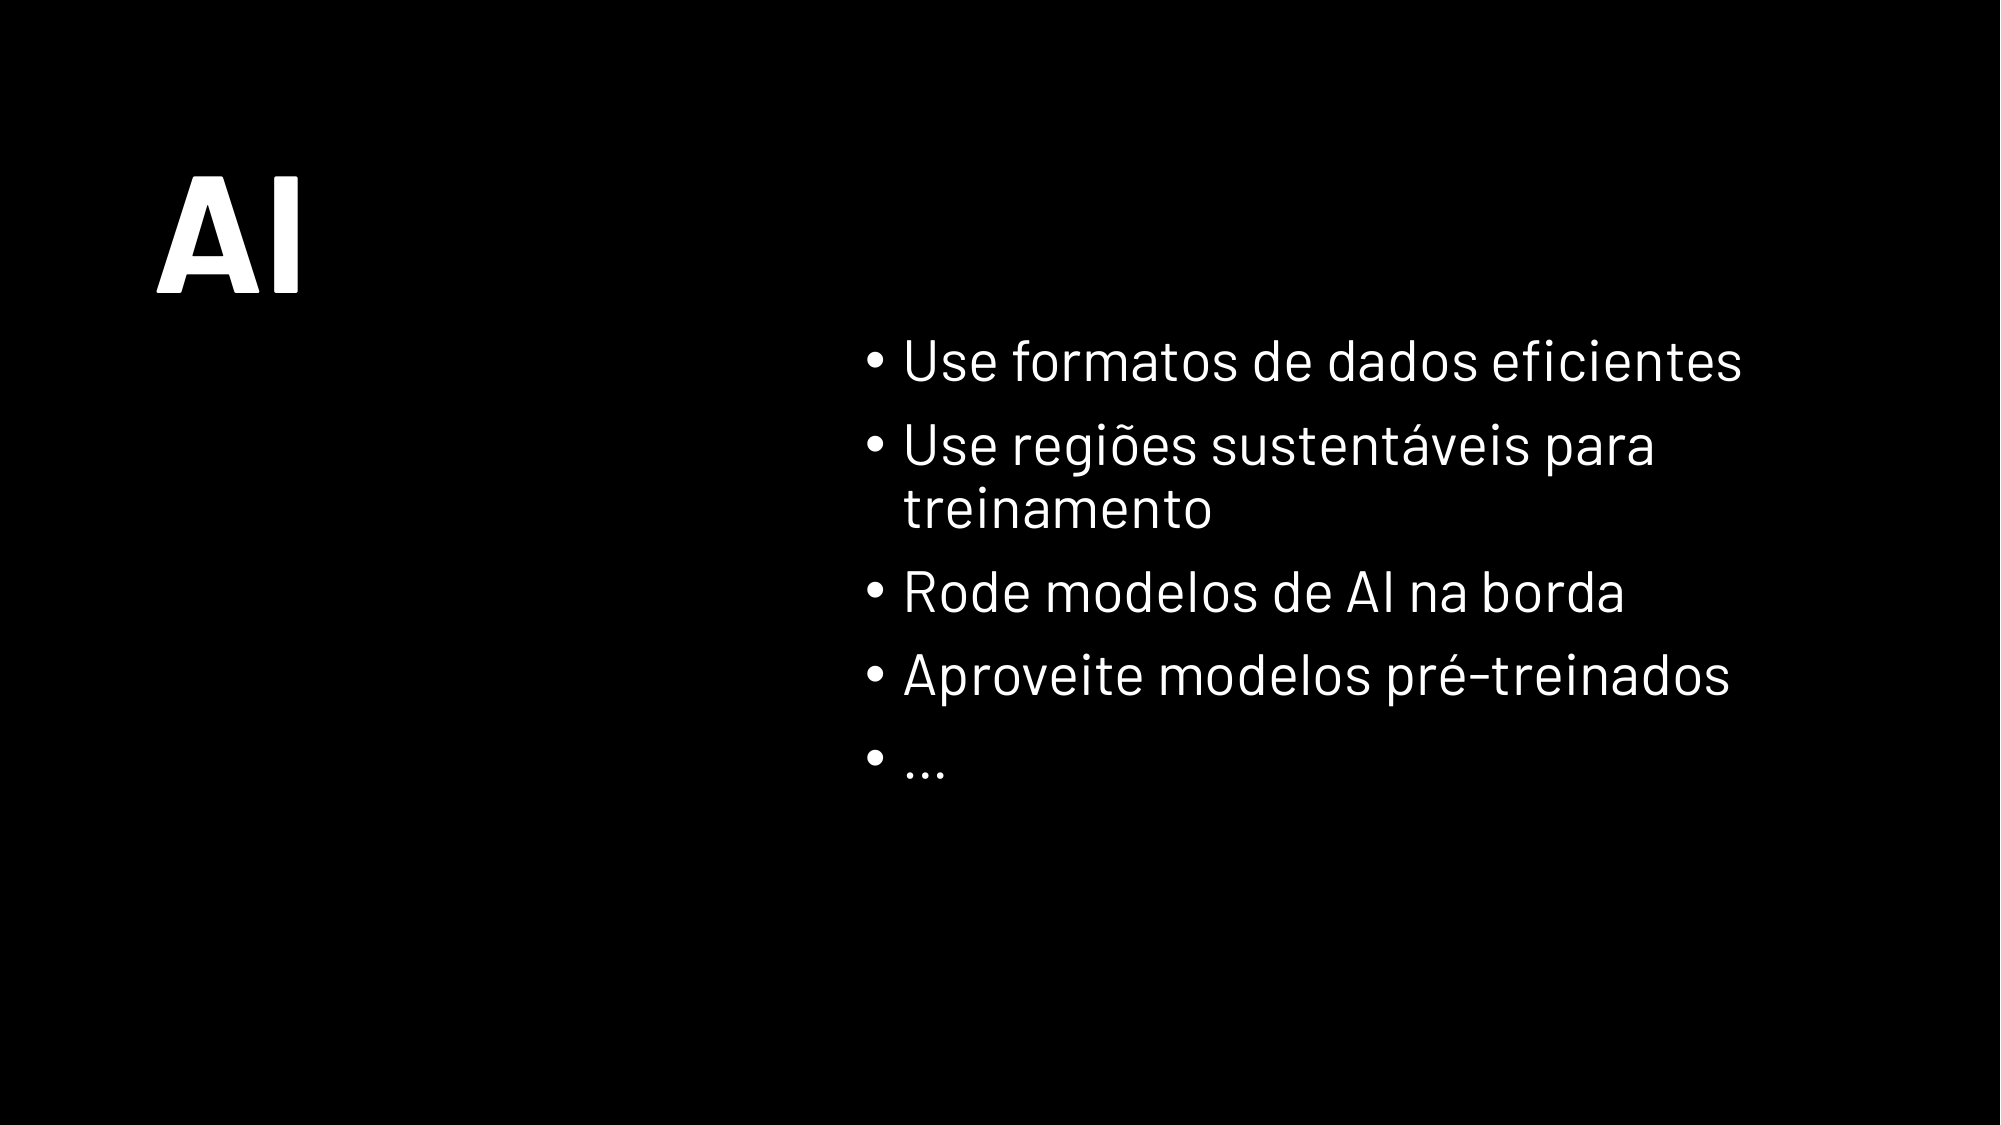

# AI
Use formatos de dados eficientes
Use regiões sustentáveis para treinamento
Rode modelos de AI na borda
Aproveite modelos pré-treinados
…